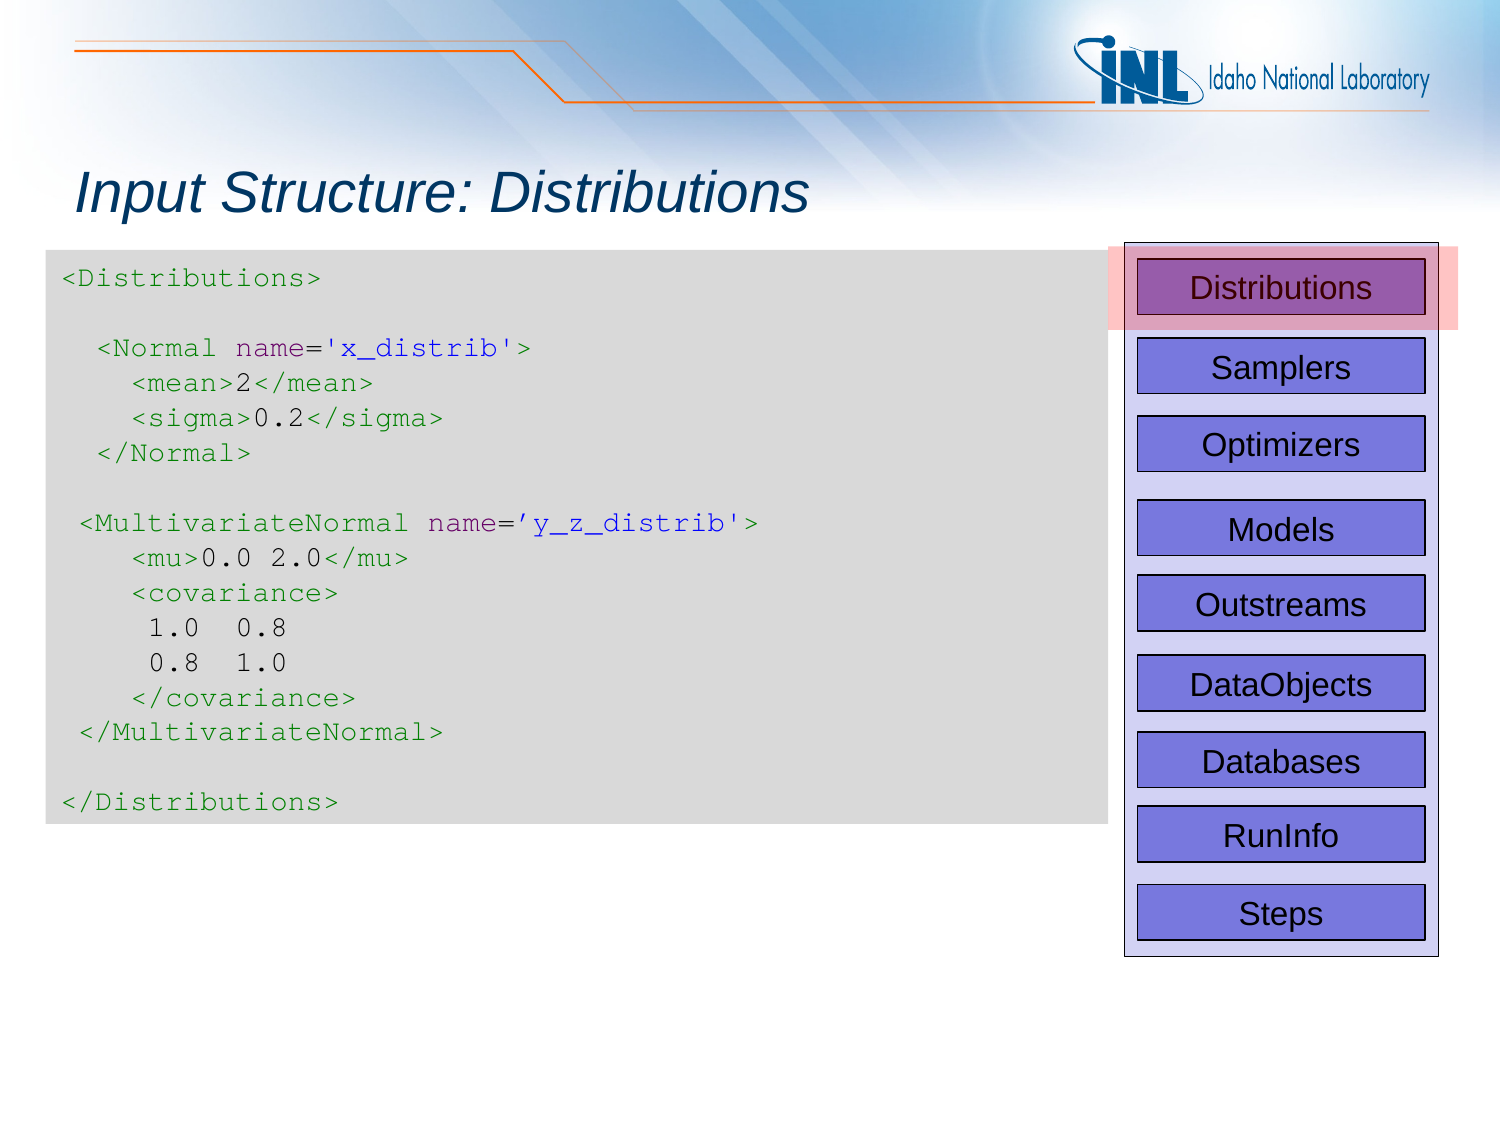

# Input Structure: Distributions

<Distributions>

  <Normal name='x_distrib'>
    <mean>2</mean>
    <sigma>0.2</sigma>
  </Normal>

 <MultivariateNormal name=’y_z_distrib'>
    <mu>0.0 2.0</mu>
    <covariance>
     1.0  0.8
     0.8  1.0
    </covariance>
 </MultivariateNormal>

</Distributions>
Distributions
Samplers
Optimizers
Models
Outstreams
DataObjects
Databases
RunInfo
Steps